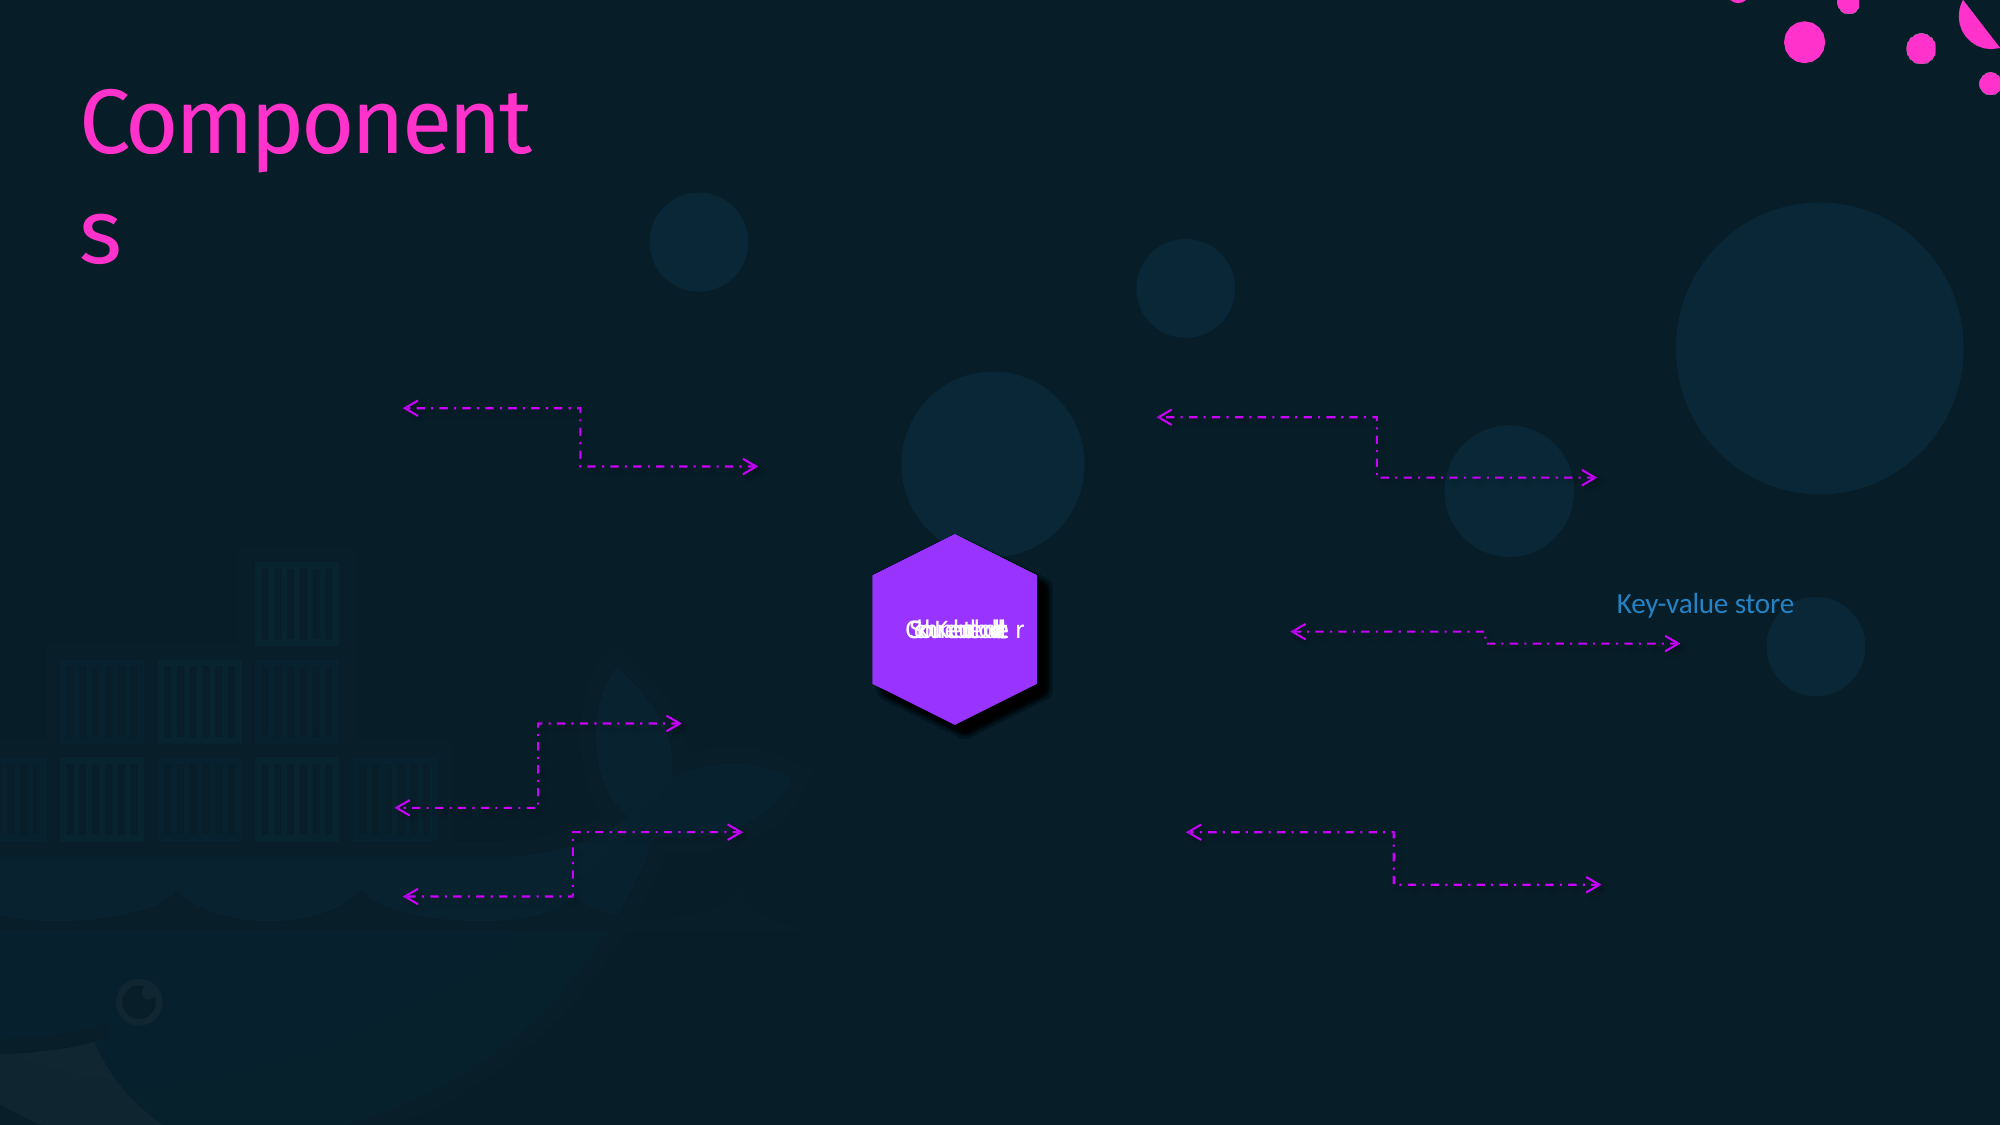

# Components

Key-value store
ConAtPaiIner

CSckohuKneebutrdceboduleellet r

RSuenrtvimere